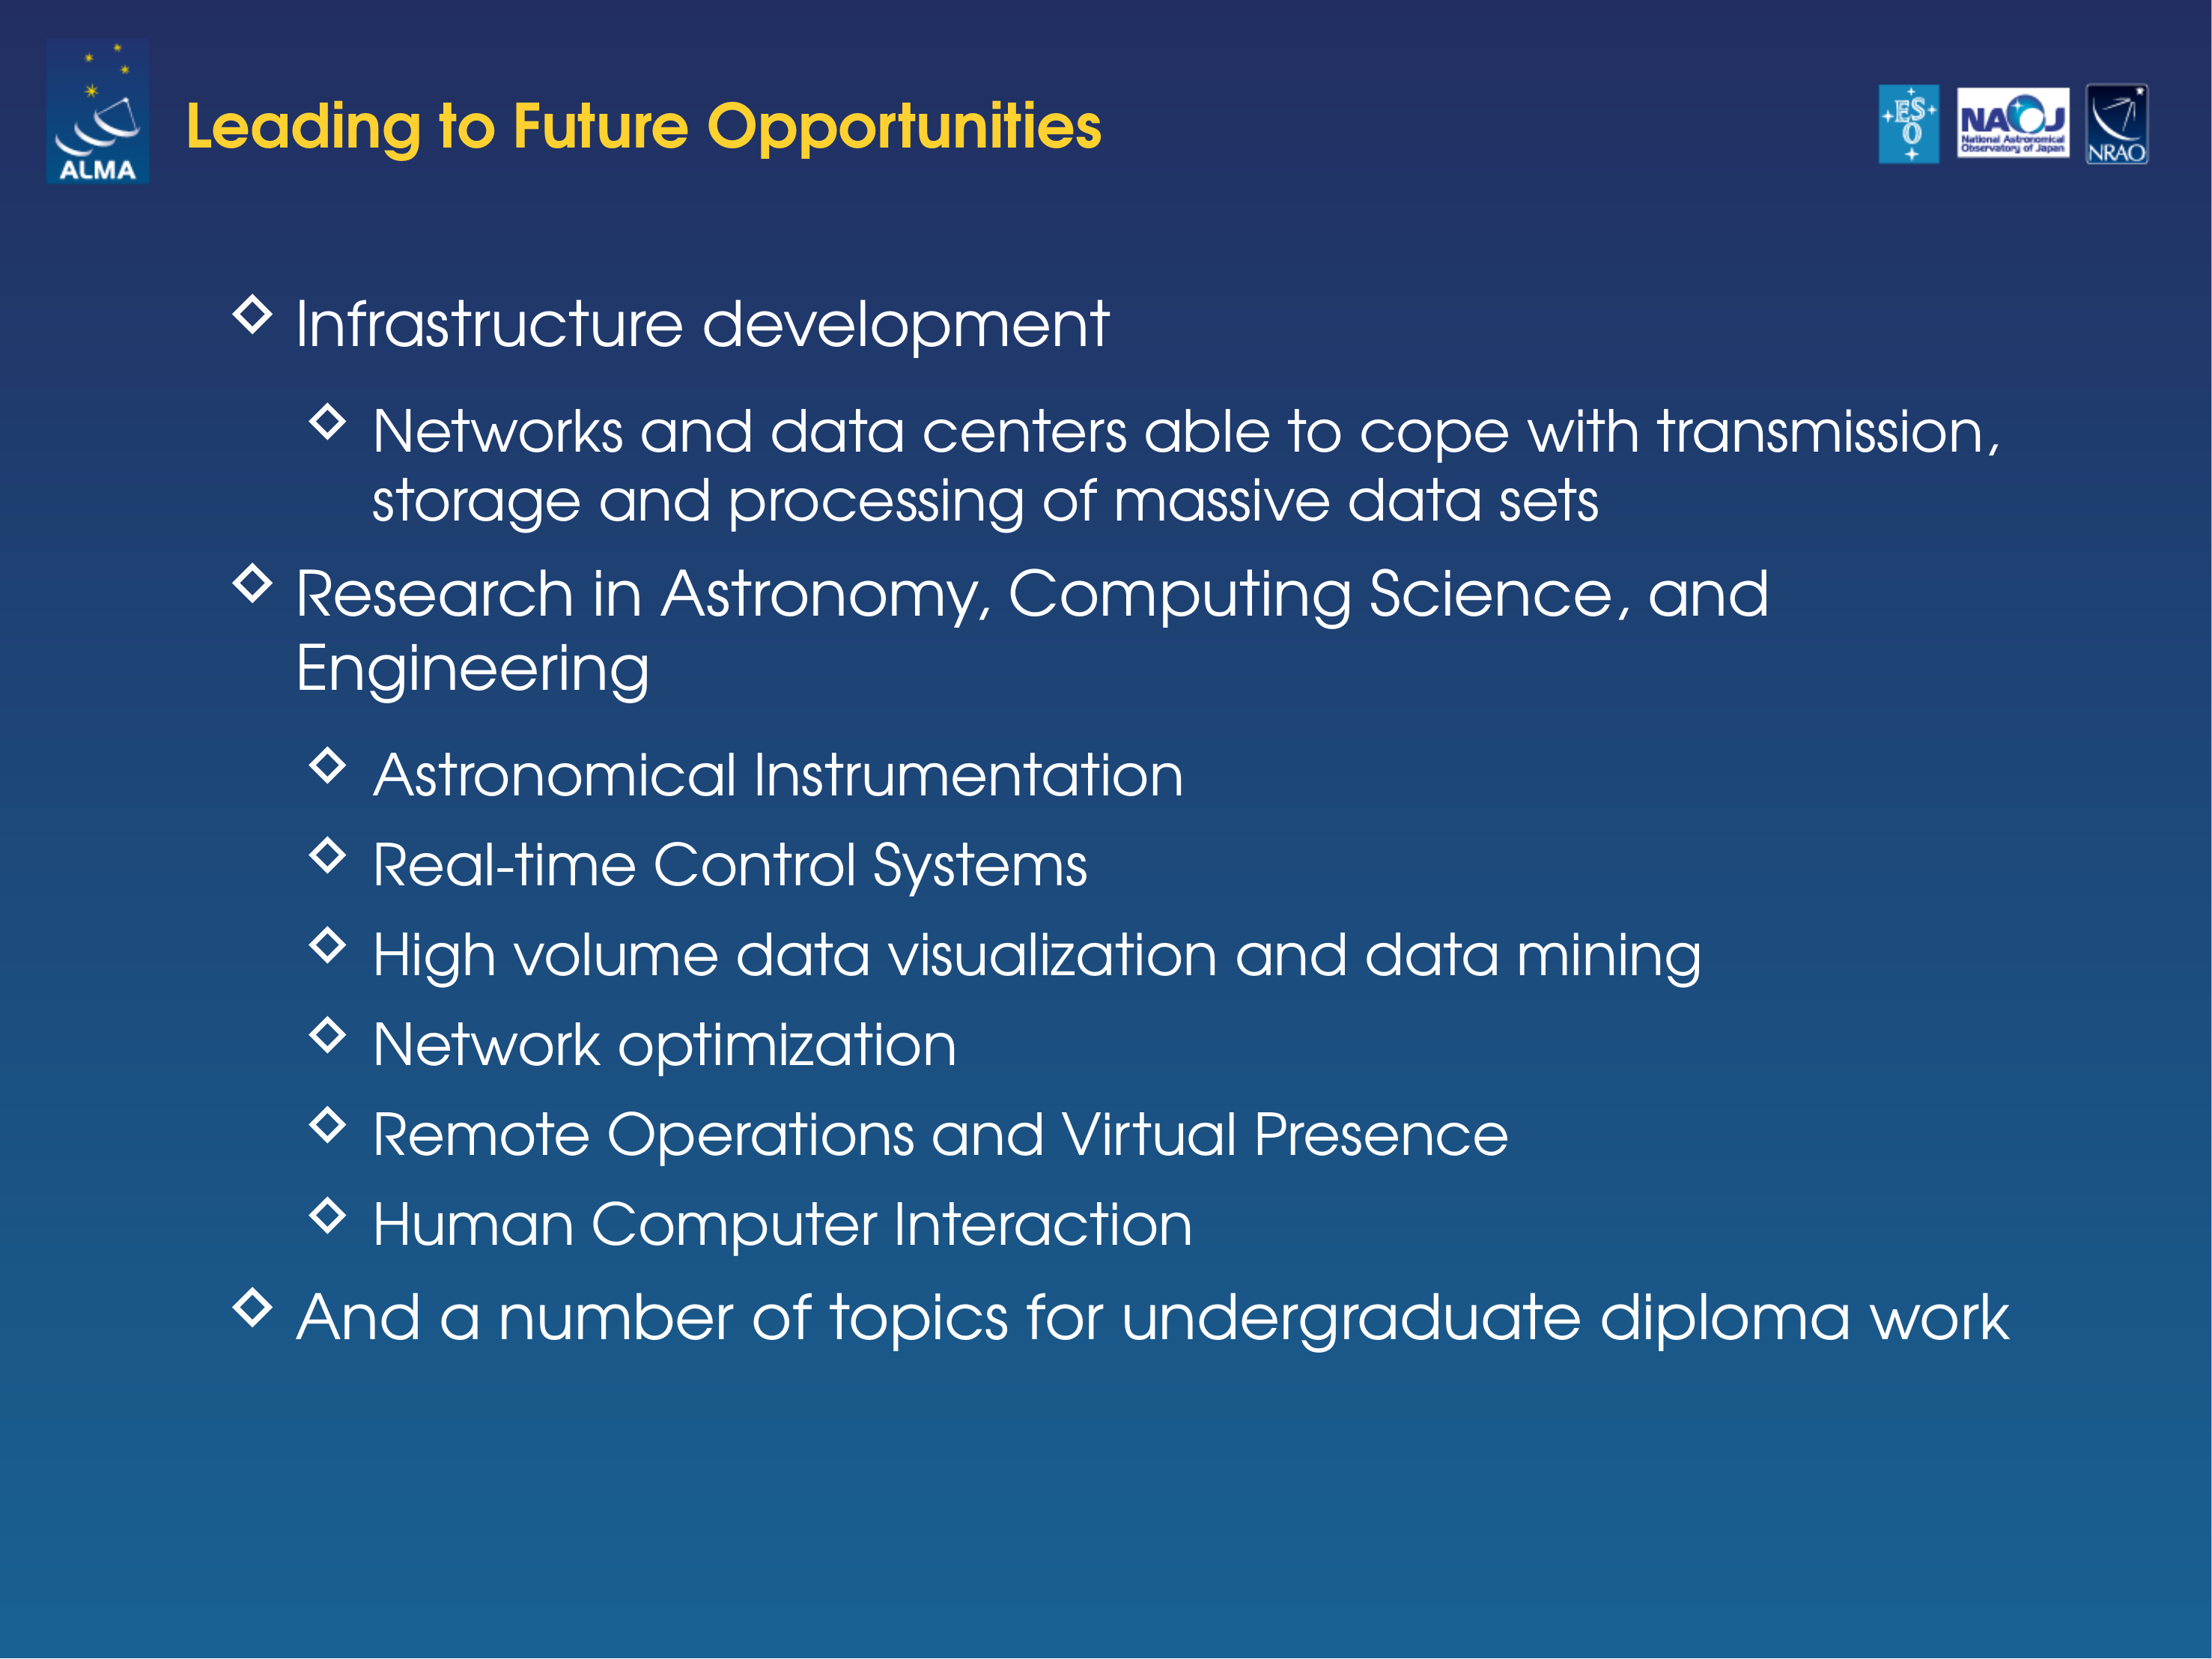

# Leading to Future Opportunities
Infrastructure development
Networks and data centers able to cope with transmission, storage and processing of massive data sets
Research in Astronomy, Computing Science, and Engineering
Astronomical Instrumentation
Real-time Control Systems
High volume data visualization and data mining
Network optimization
Remote Operations and Virtual Presence
Human Computer Interaction
And a number of topics for undergraduate diploma work